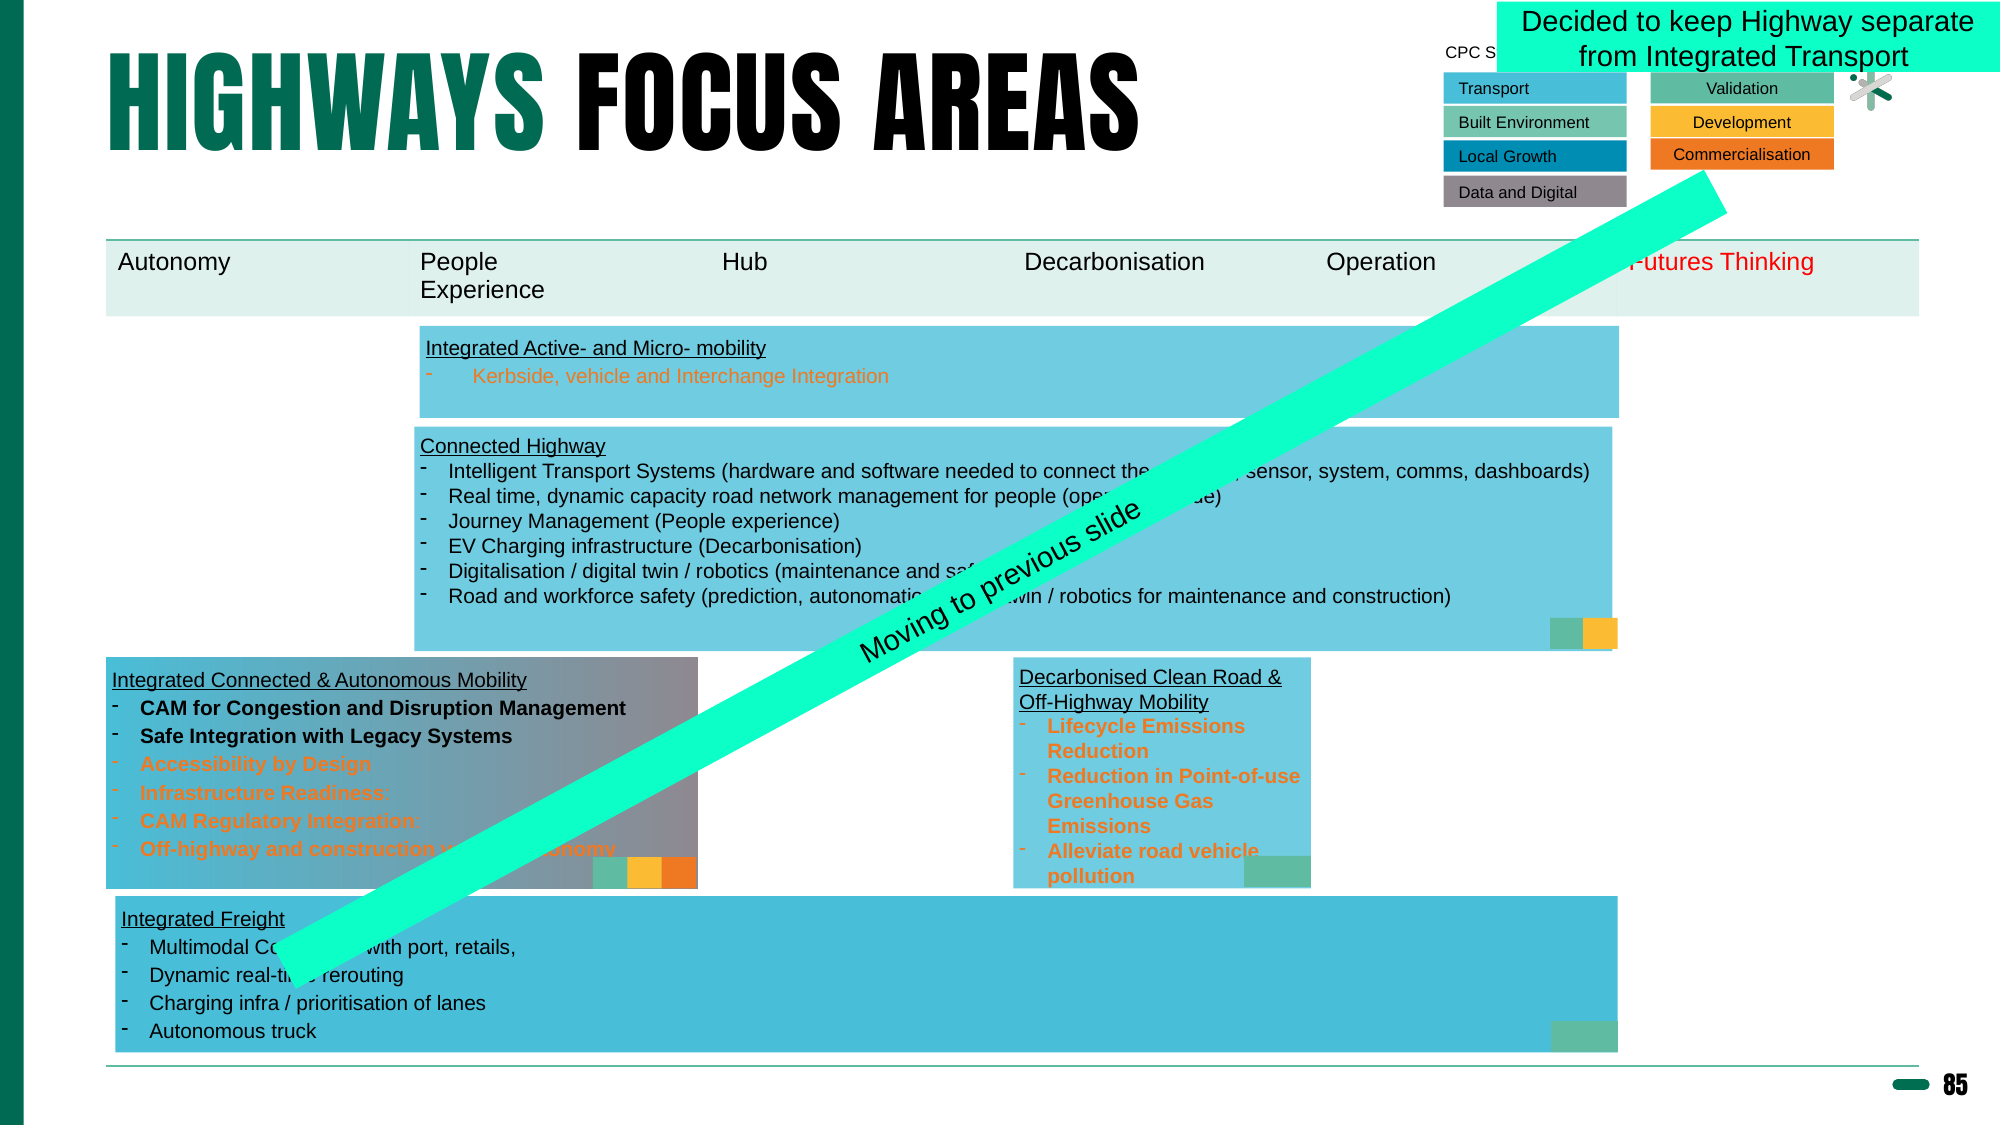

Decided to keep Highway separate from Integrated Transport
CPC Strategic Priorities :
Stage
# Highways Focus areas
Transport
Validation
Built Environment
Development
Commercialisation
Local Growth
Data and Digital
| Autonomy | People Experience | Hub | Decarbonisation | Operation | Futures Thinking |
| --- | --- | --- | --- | --- | --- |
|  |  |  |  |  |  |
Integrated Active- and Micro- mobility
Kerbside, vehicle and Interchange Integration
Connected Highway
Intelligent Transport Systems (hardware and software needed to connect the network ; sensor, system, comms, dashboards)
Real time, dynamic capacity road network management for people (operational side)
Journey Management (People experience)
EV Charging infrastructure (Decarbonisation)
Digitalisation / digital twin / robotics (maintenance and safety)
Road and workforce safety (prediction, autonomation /digital twin / robotics for maintenance and construction)
Decarbonised Clean Road &
Off-Highway Mobility
Road Materials
Transitions of Construction vehicles &  (hydrogen, electronics)

Moving to previous slide

Decarbonised Clean Road &
Off-Highway Mobility
Lifecycle Emissions Reduction
Reduction in Point-of-use Greenhouse Gas Emissions
Alleviate road vehicle pollution

Integrated Connected & Autonomous Mobility
CAM for Congestion and Disruption Management
Safe Integration with Legacy Systems
Accessibility by Design
Infrastructure Readiness:
CAM Regulatory Integration:
Off-highway and construction vehicle autonomy

Integrated Freight
Multimodal Connection with port, retails,
Dynamic real-time rerouting
Charging infra / prioritisation of lanes
Autonomous truck

Dynamic road charging
Transition from current road tax for more efficient system (e.g, Mileage charge)
Future of funding
Cleaner incentives (e,g., benefits for EV)
Environmental..
Clean air, noise,
Resilience  (e.g, drainage)
Biodiversity
EV Charging infrastructure (Decarbonisation)

Integrated Connected & Autonomous Mobility
Integration of Autonomous Vehicle (highway and vehicle)
Urban design of automated transport systems
Data infrastructure for Autonomous Mobility
CAV demand modelling and forecast
Connecting Infrastructure (5g and comms)
Construction traffics